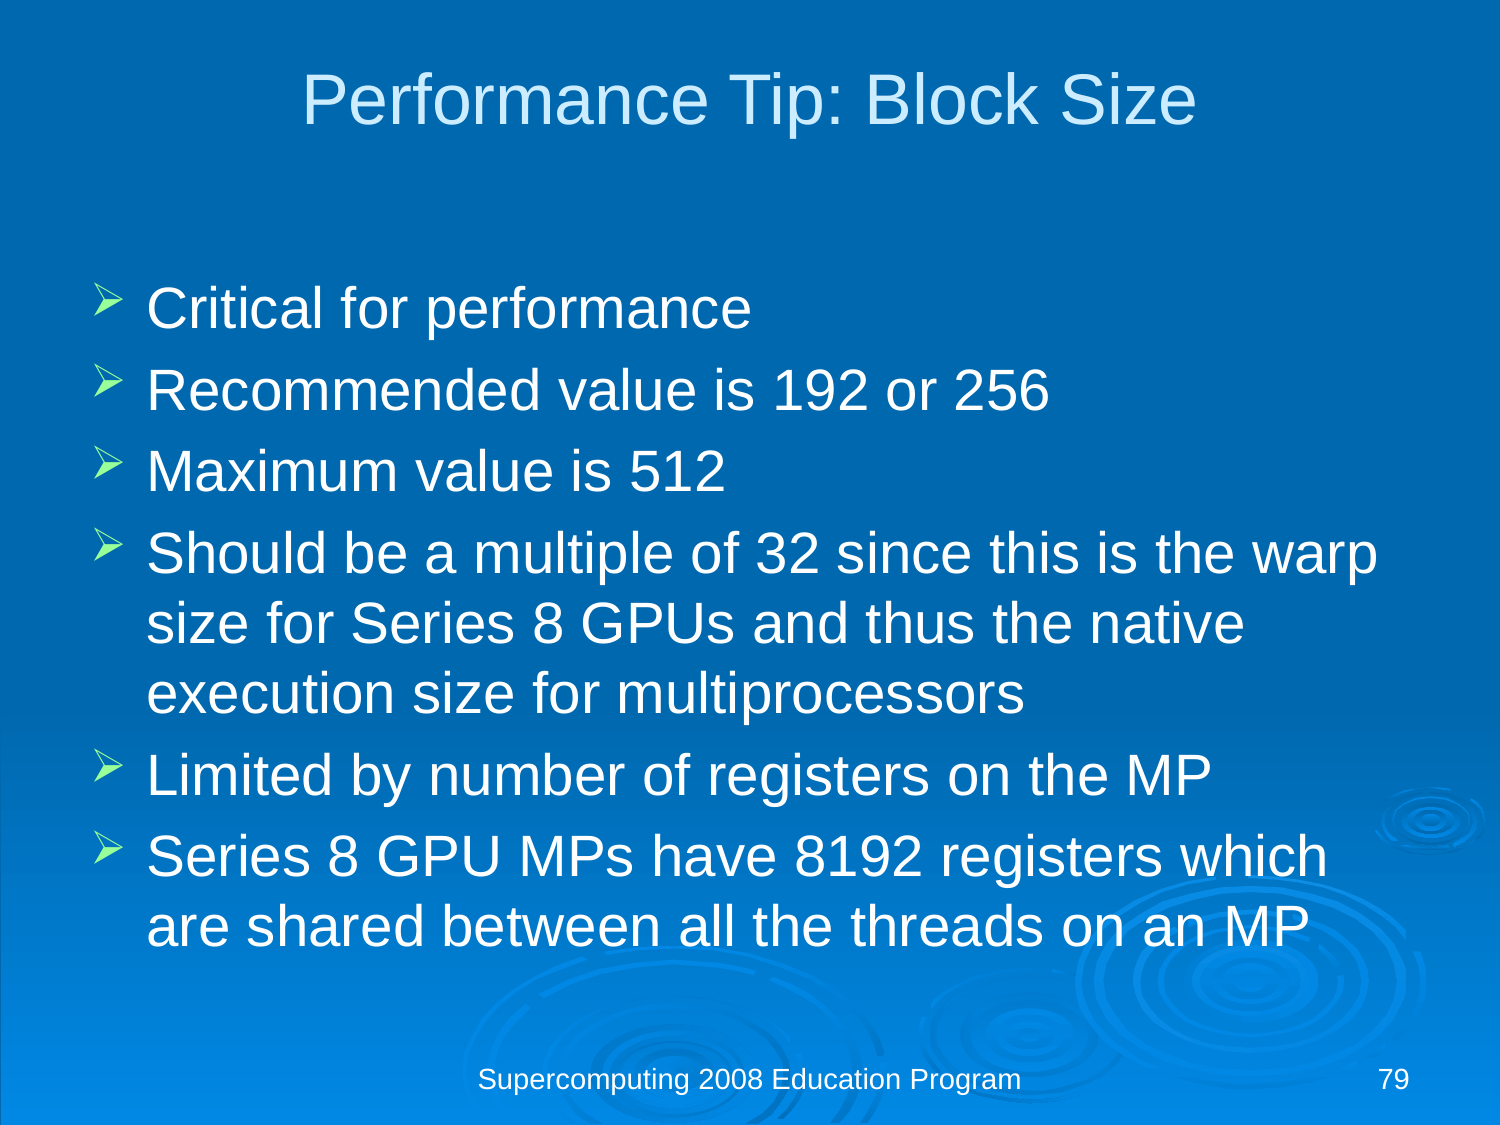

Performance Tip: Block Size
Critical for performance
Recommended value is 192 or 256
Maximum value is 512
Should be a multiple of 32 since this is the warp size for Series 8 GPUs and thus the native execution size for multiprocessors
Limited by number of registers on the MP
Series 8 GPU MPs have 8192 registers which are shared between all the threads on an MP
Supercomputing 2008 Education Program
79